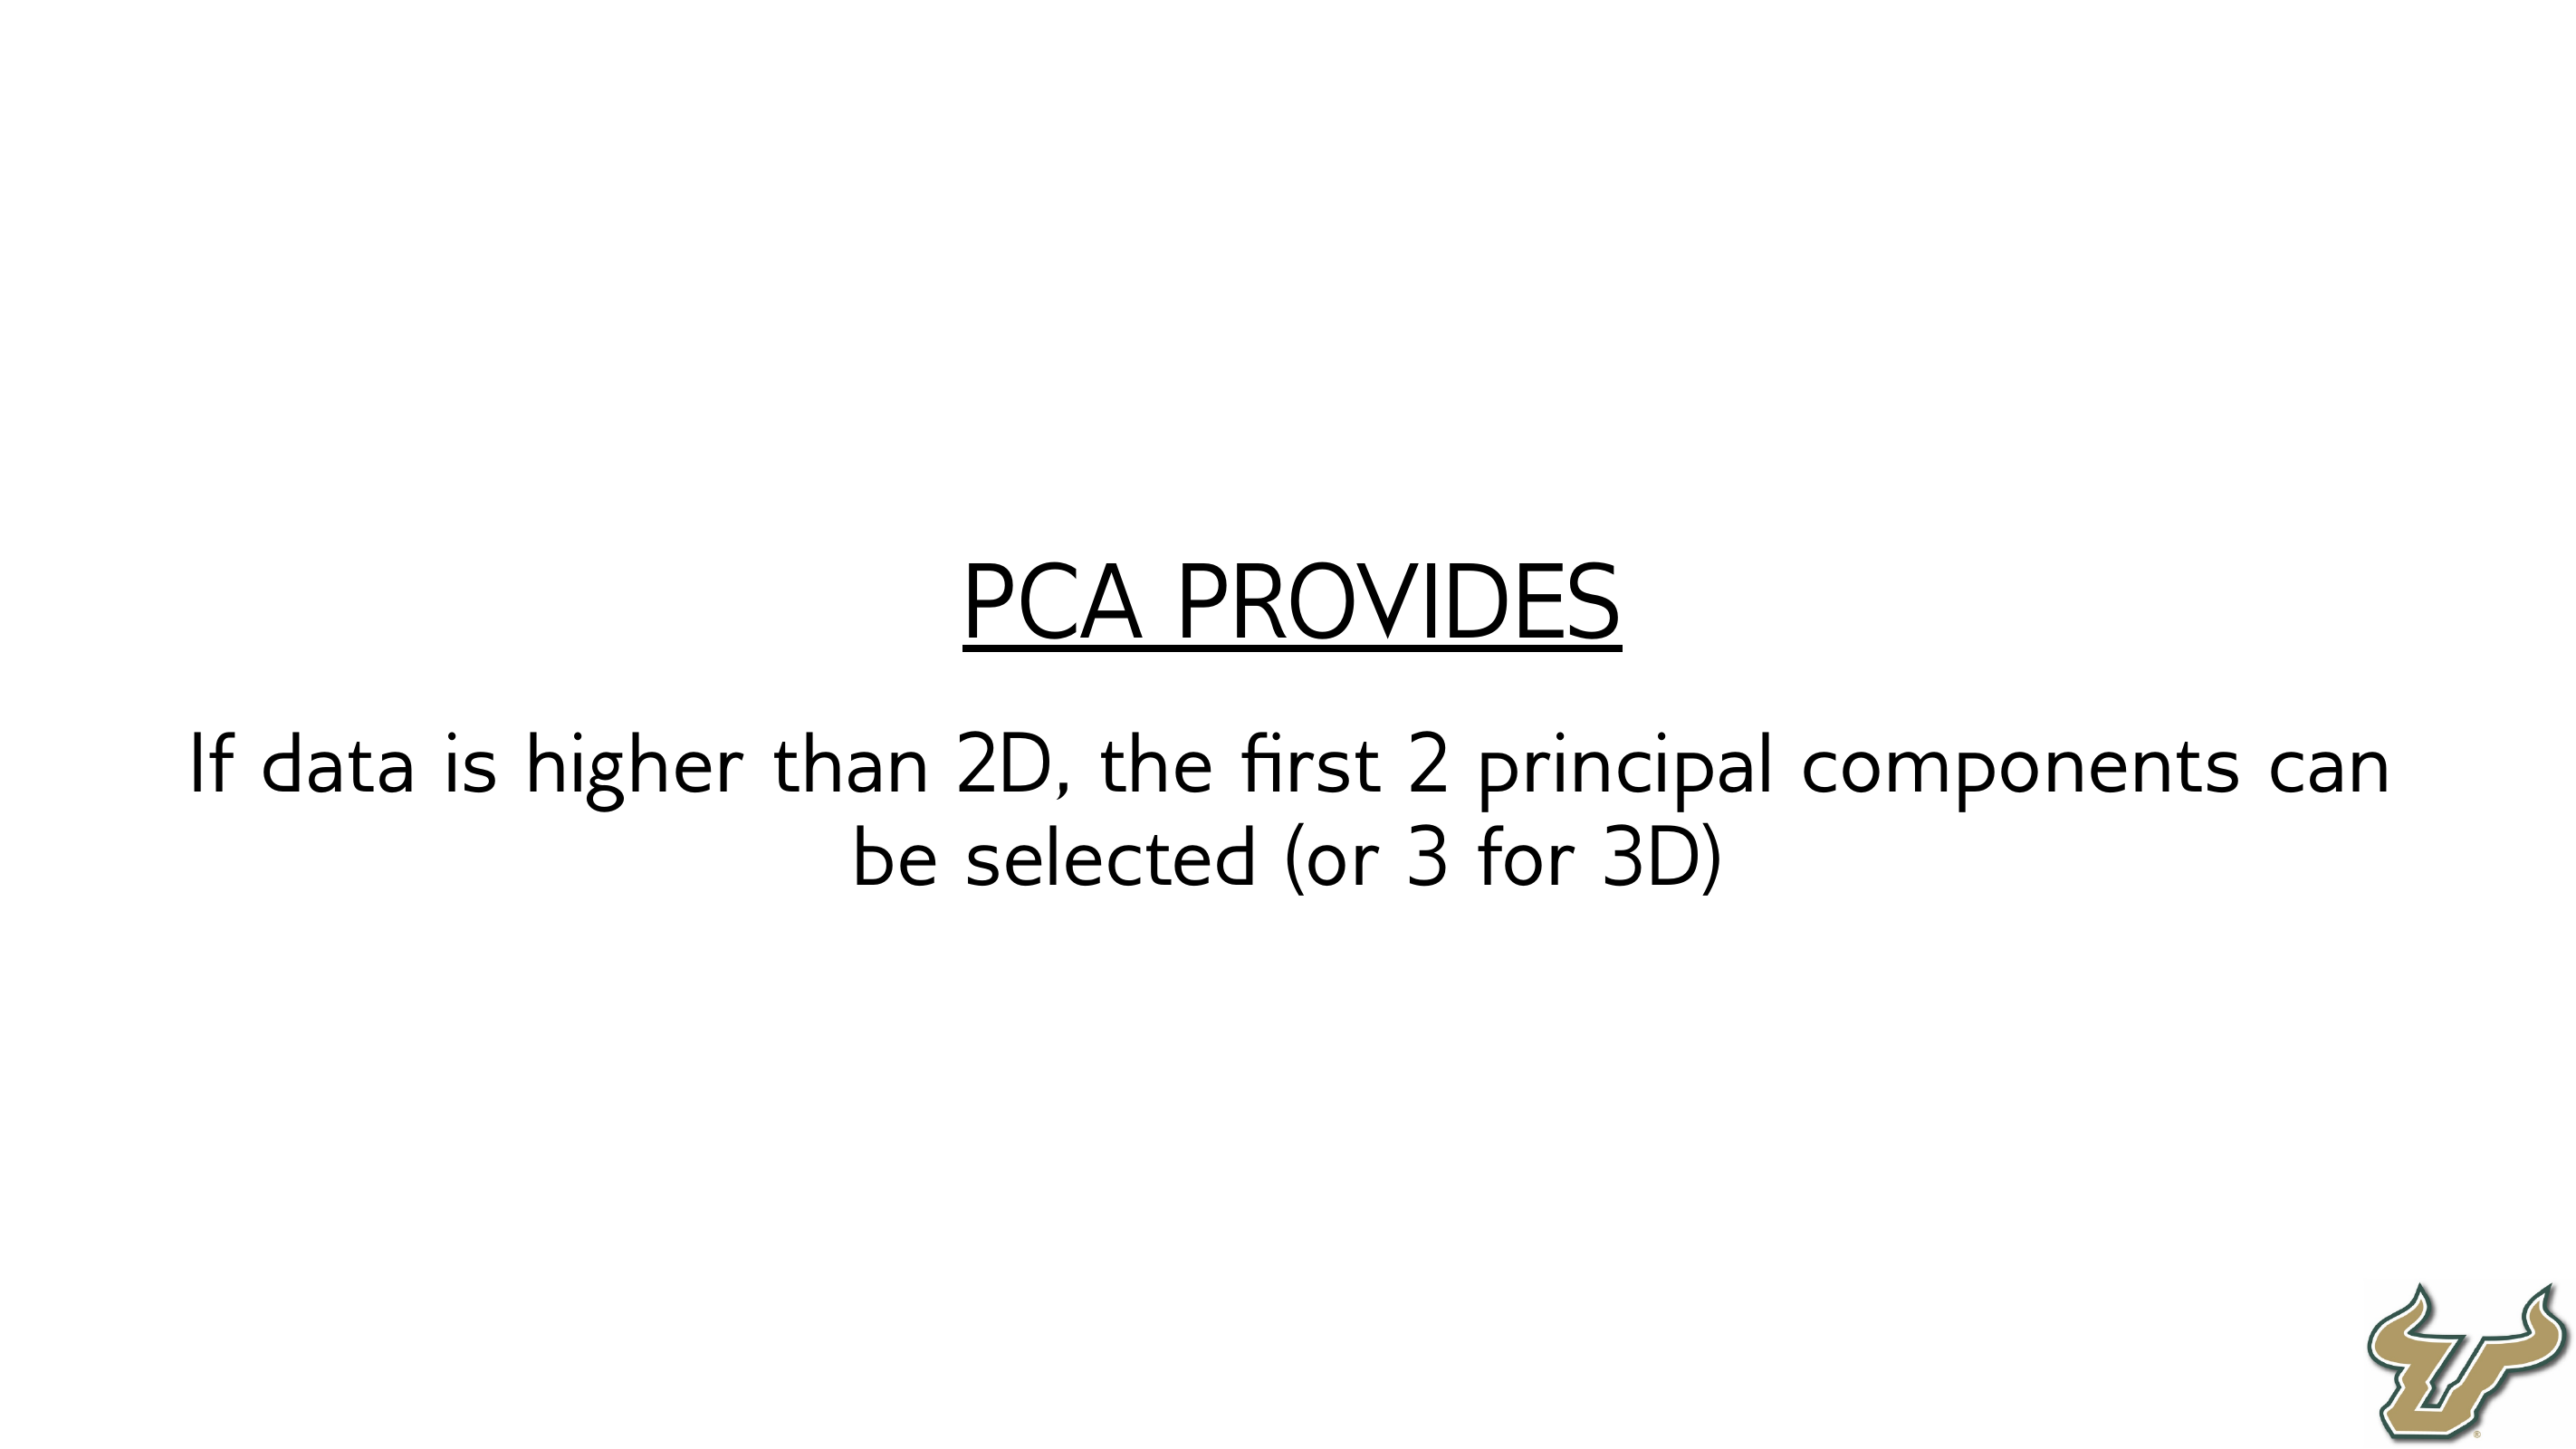

PCA Provides
If data is higher than 2D, the first 2 principal components can be selected (or 3 for 3D)